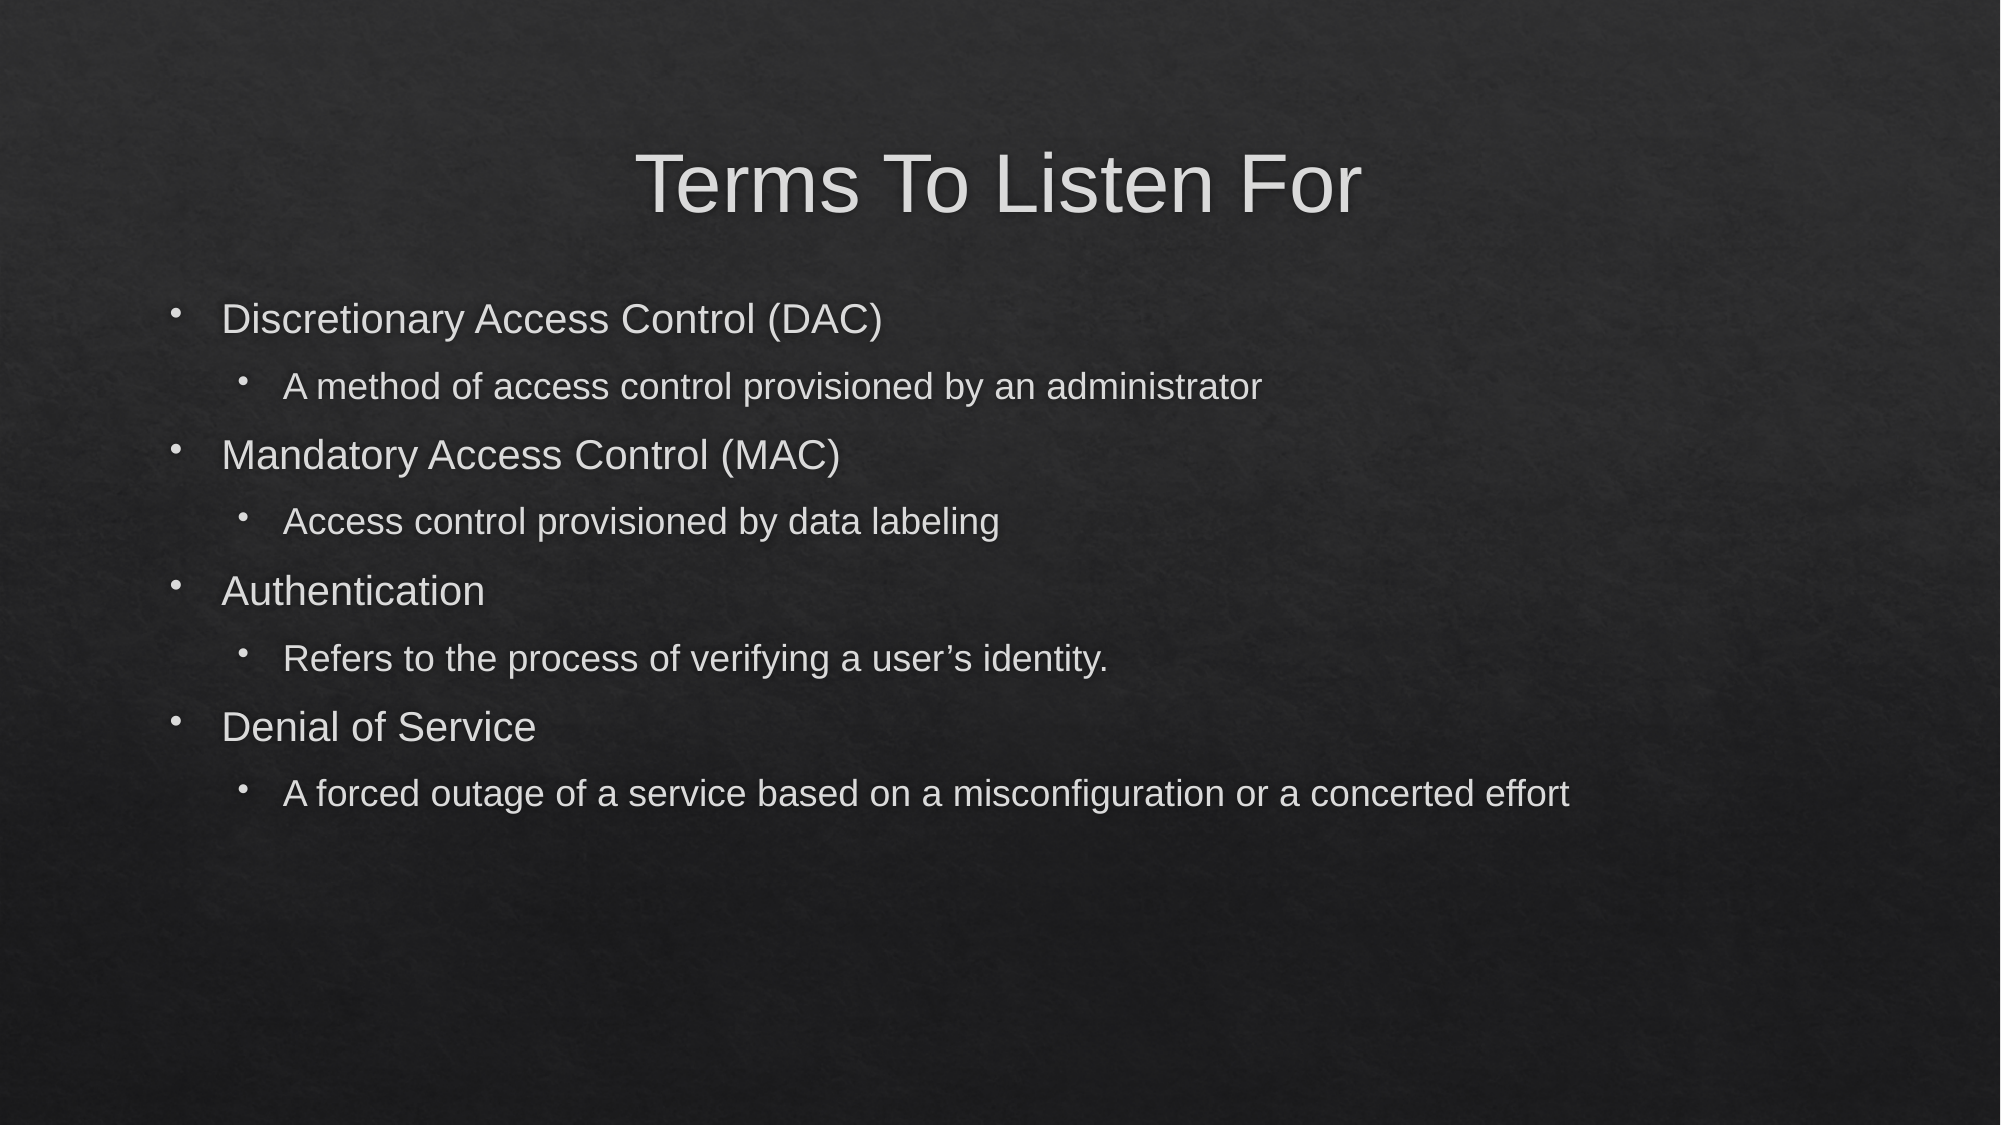

# Terms To Listen For
Discretionary Access Control (DAC)
A method of access control provisioned by an administrator
Mandatory Access Control (MAC)
Access control provisioned by data labeling
Authentication
Refers to the process of verifying a user’s identity.
Denial of Service
A forced outage of a service based on a misconfiguration or a concerted effort